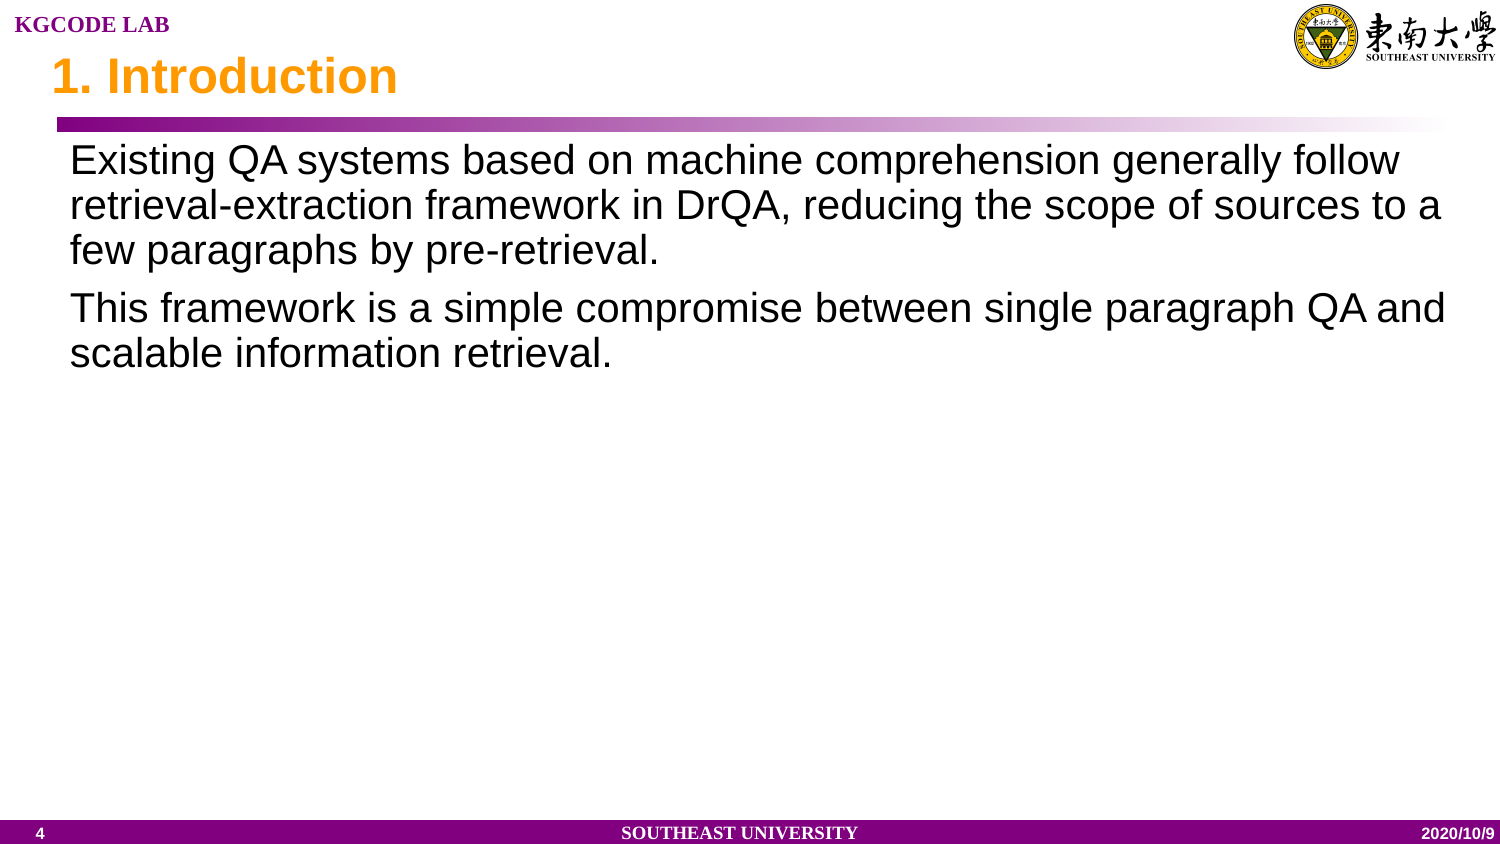

1. Introduction

Existing QA systems based on machine comprehension generally follow retrieval-extraction framework in DrQA, reducing the scope of sources to a few paragraphs by pre-retrieval.
This framework is a simple compromise between single paragraph QA and scalable information retrieval.